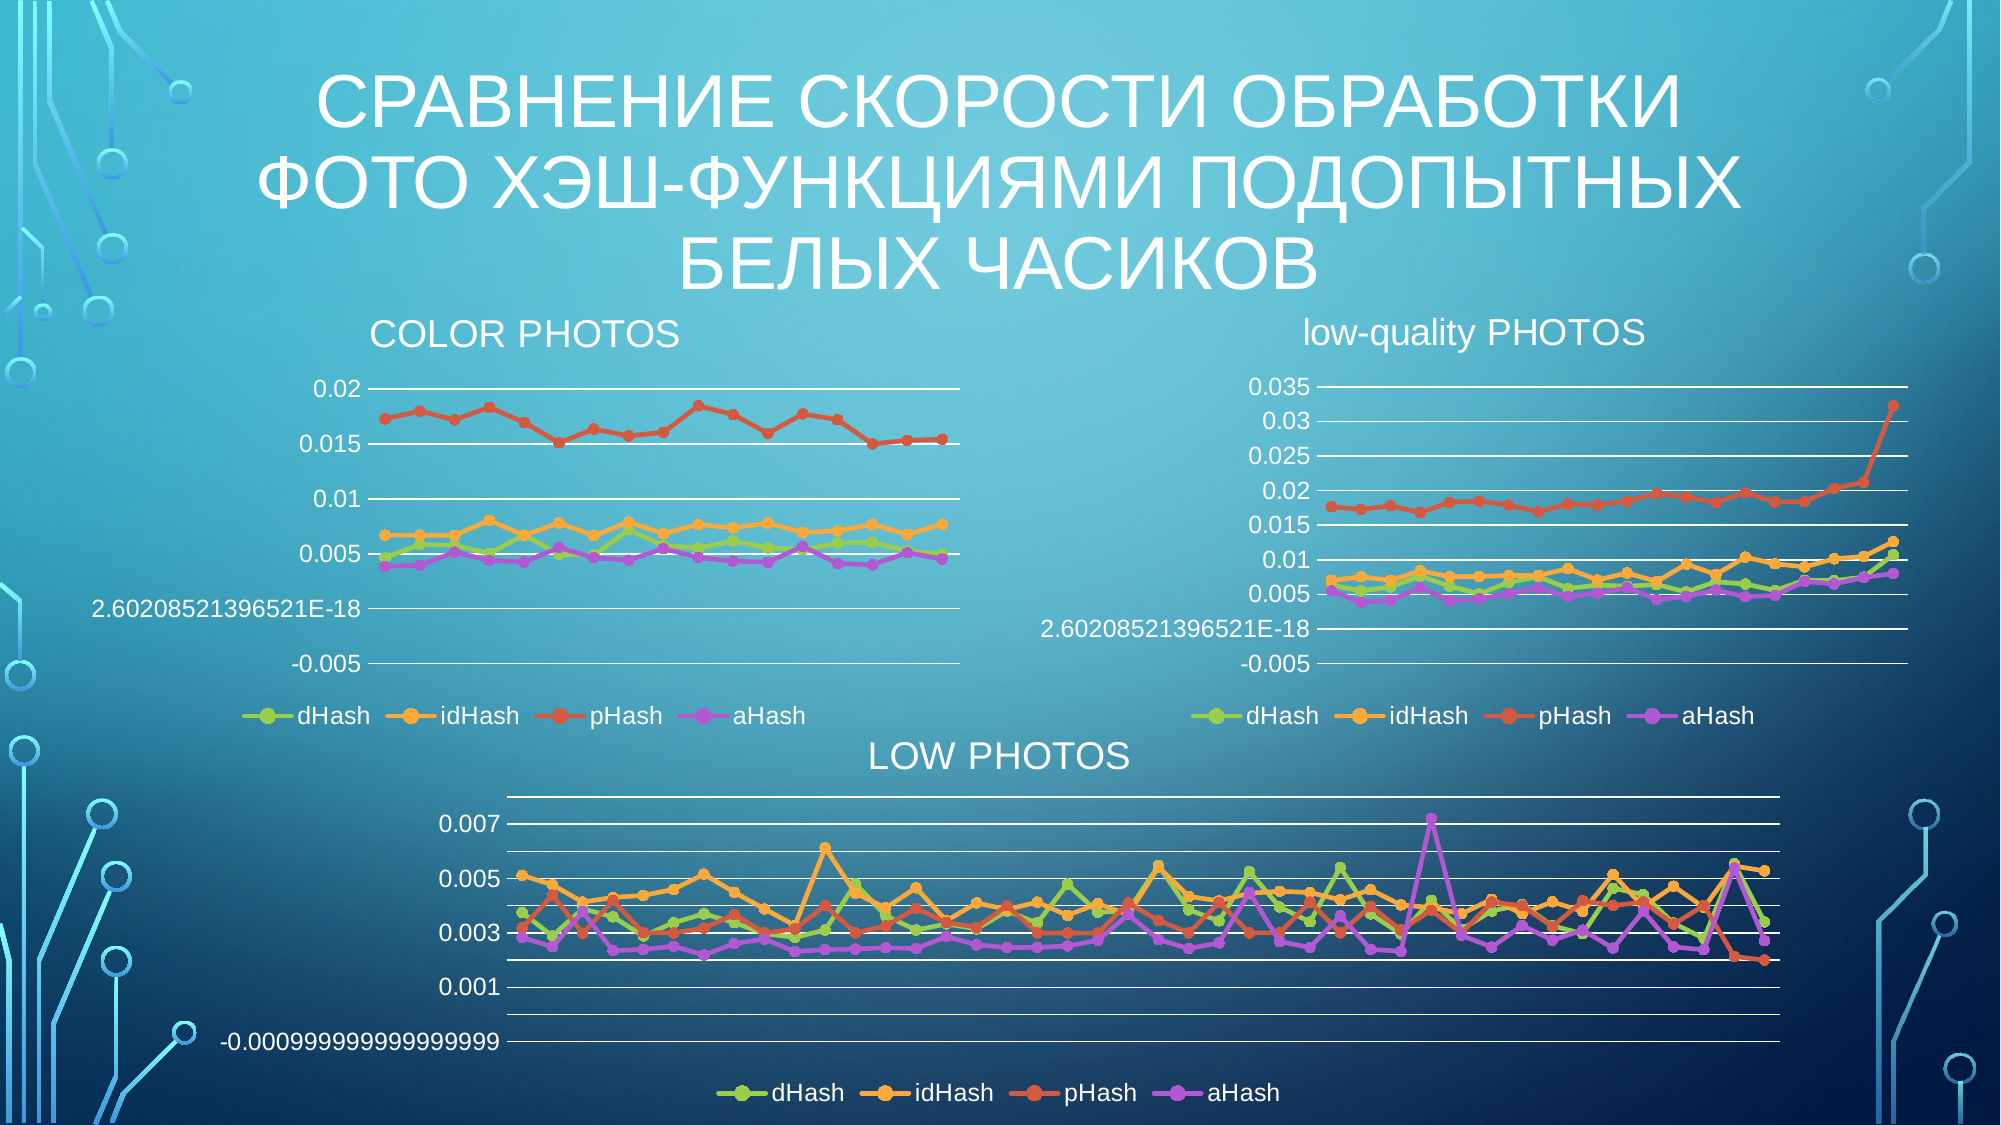

# Сравнение скорости обработки фото хэш-функциями Подопытных белых часиков

### Chart: COLOR PHOTOS

| Category | dHash | idHash | pHash | aHash |
|---|---|---|---|---|
| "white_col_4.jpg" | 0.00462347 | 0.006701017 | 0.017294 | 0.003854208 |
| "white_col_5.jpg" | 0.005849653 | 0.006695015 | 0.017994 | 0.00395022 |
| "white_col_6.jpg" | 0.005767708 | 0.006685234 | 0.017201 | 0.005146868 |
| "white_col_7.jpg" | 0.005039221 | 0.008041436 | 0.018353 | 0.004398182 |
| "white_col_8.jpg" | 0.006724441 | 0.006684063 | 0.016965 | 0.004249846 |
| "white_col_9.jpg" | 0.004955608 | 0.007803951 | 0.015112 | 0.005568224 |
| "white_col_10.jpg" | 0.004885855 | 0.006651052 | 0.016367 | 0.004634692 |
| "white_col_11.jpg" | 0.00718625 | 0.007883157 | 0.015741 | 0.004413849 |
| "white_col_12.jpg" | 0.005743904 | 0.006835311 | 0.016064 | 0.005472474 |
| "white_col_13.jpg" | 0.005512854 | 0.007662056 | 0.018481 | 0.004664409 |
| "white_col_14.jpg" | 0.006167461 | 0.007363565 | 0.017692 | 0.00433133 |
| "white_col_15.jpg" | 0.00552927 | 0.007799409 | 0.015981 | 0.004224569 |
| "white_col_16.jpg" | 0.005369216 | 0.006942406 | 0.017745 | 0.005680353 |
| "white_col_17.jpg" | 0.005966698 | 0.007101581 | 0.017214 | 0.004119465 |
| "white_col_18.jpg" | 0.006045603 | 0.007668288 | 0.015007 | 0.003987009 |
| "white_col_19.jpg" | 0.005266995 | 0.006770982 | 0.015333 | 0.00510174 |
| "white_col_20.jpg" | 0.004971544 | 0.007693536 | 0.015439 | 0.00451169 |

### Chart: low-quality PHOTOS

| Category | dHash | idHash | pHash | aHash |
|---|---|---|---|---|
| "white_fred_20.jpg" | 0.006330898 | 0.00700924 | 0.017692 | 0.005528671 |
| "white_fred_19.jpg" | 0.005490103 | 0.007549125 | 0.017259 | 0.003833706 |
| "white_fred_18.jpg" | 0.00607676 | 0.007022747 | 0.017807 | 0.004117371 |
| "white_fred_17.jpg" | 0.007642299 | 0.008389666 | 0.016821 | 0.006002795 |
| "white_fred_16.jpg" | 0.00617611 | 0.007568732 | 0.01832 | 0.004088938 |
| "white_fred_15.jpg" | 0.00507148 | 0.007585275 | 0.018473 | 0.004354063 |
| "white_fred_14.jpg" | 0.006731687 | 0.007717239 | 0.017912 | 0.0050648 |
| "white_fred_13.jpg" | 0.007561937 | 0.00774803 | 0.016927 | 0.005907277 |
| "white_fred_12.jpg" | 0.005870565 | 0.008709858 | 0.018061 | 0.004676275 |
| "white_fred_11.jpg" | 0.006336621 | 0.007080815 | 0.017929 | 0.005139767 |
| "white_fred_10.jpg" | 0.006179655 | 0.008095505 | 0.018473 | 0.005974791 |
| "white_fred_9.jpg" | 0.006417799 | 0.006859854 | 0.019582 | 0.00422589 |
| "white_fred_8.jpg" | 0.005358807 | 0.009366523 | 0.019062 | 0.004704853 |
| "white_fred_7.jpg" | 0.006833565 | 0.007888087 | 0.018307 | 0.005621132 |
| "white_fred_6.jpg" | 0.006492159 | 0.010375223 | 0.019709 | 0.004656813 |
| "white_fred_5.jpg" | 0.005573287 | 0.009417614 | 0.018377 | 0.00485813 |
| "white_fred_4.jpg" | 0.007025061 | 0.008969123 | 0.018384 | 0.006866368 |
| "white_fred_3.jpg" | 0.006994372 | 0.010137672 | 0.020351 | 0.006507607 |
| "white_fred_2.jpg" | 0.007490547 | 0.010481447 | 0.021221 | 0.007433301 |
| "white_fred_1.jpg" | 0.010722358 | 0.012620875 | 0.032285 | 0.008021649 |

### Chart: LOW PHOTOS

| Category | dHash | idHash | pHash | aHash |
|---|---|---|---|---|
| "white_1.jpg" | 0.003748912 | 0.005118318 | 0.003182 | 0.002831166 |
| "white_2.jpg" | 0.002886095 | 0.004768132 | 0.004389 | 0.00249031 |
| "white_3.jpg" | 0.003887339 | 0.00413414 | 0.002988 | 0.003775024 |
| "white_4.jpg" | 0.00358945 | 0.004306016 | 0.004188 | 0.00234464 |
| "white_5.jpg" | 0.002888483 | 0.004378703 | 0.003007 | 0.002394429 |
| "white_6.jpg" | 0.003373205 | 0.004601178 | 0.002999 | 0.002508832 |
| "white_7.jpg" | 0.003697717 | 0.005160564 | 0.003174 | 0.002187721 |
| "white_8.jpg" | 0.003378775 | 0.004494982 | 0.003677 | 0.002608915 |
| "white_9.jpg" | 0.002970773 | 0.003881983 | 0.002999 | 0.002772774 |
| "white_10.jpg" | 0.002834776 | 0.003272536 | 0.003146 | 0.002312429 |
| "white_11.jpg" | 0.003105016 | 0.006125821 | 0.004002 | 0.002387929 |
| "white_12.jpg" | 0.0048062 | 0.004457721 | 0.003 | 0.002401593 |
| "white_13.jpg" | 0.003632896 | 0.003924098 | 0.003253 | 0.002458026 |
| "white_14.jpg" | 0.003102707 | 0.004657279 | 0.003908 | 0.002420831 |
| "white_15.jpg" | 0.003331325 | 0.003447371 | 0.003381 | 0.002871181 |
| "white_16.jpg" | 0.003147579 | 0.004101832 | 0.003205 | 0.002558872 |
| "white_17.jpg" | 0.003805929 | 0.003862518 | 0.004 | 0.002459323 |
| "white_18.jpg" | 0.003365137 | 0.004130914 | 0.002999 | 0.002469436 |
| "white_19.jpg" | 0.004794377 | 0.003641464 | 0.002996 | 0.002518784 |
| "white_20.jpg" | 0.003759824 | 0.004078099 | 0.002989 | 0.002728446 |
| "white_21.jpg" | 0.003798894 | 0.003666992 | 0.0041 | 0.003668177 |
| "white_22.jpg" | 0.005480738 | 0.005424807 | 0.003456 | 0.002755423 |
| "white_23.jpg" | 0.003846579 | 0.004344685 | 0.003 | 0.002422817 |
| "white_24.jpg" | 0.003441314 | 0.004175309 | 0.004117 | 0.002632544 |
| "white_25.jpg" | 0.005255794 | 0.004461457 | 0.003001 | 0.004493644 |
| "white_26.jpg" | 0.003952378 | 0.004531006 | 0.003 | 0.002681414 |
| "white_27.jpg" | 0.003407375 | 0.004485585 | 0.004134 | 0.002466065 |
| "white_28.jpg" | 0.005405869 | 0.004218461 | 0.003 | 0.003624801 |
| "white_29.jpg" | 0.003696682 | 0.00458933 | 0.003983 | 0.00239544 |
| "white_30.jpg" | 0.002954882 | 0.004028528 | 0.003103 | 0.002324032 |
| "white_31.jpg" | 0.004201575 | 0.003935604 | 0.003832 | 0.007214735 |
| "white_32.jpg" | 0.003128473 | 0.003703985 | 0.00299 | 0.002908926 |
| "white_33.jpg" | 0.003804542 | 0.004237985 | 0.004134 | 0.002476154 |
| "white_34.jpg" | 0.004042339 | 0.003706056 | 0.004001 | 0.0032711 |
| "white_35.jpg" | 0.003259625 | 0.004144327 | 0.003227 | 0.002732054 |
| "white_36.jpg" | 0.002969616 | 0.003786966 | 0.004183 | 0.00310117 |
| "white_37.jpg" | 0.004643053 | 0.005158113 | 0.004002 | 0.002437193 |
| "white_38.jpg" | 0.004410549 | 0.003957159 | 0.004137 | 0.003795826 |
| "white_39.jpg" | 0.003358698 | 0.004718335 | 0.003326 | 0.002483677 |
| "white_40.jpg" | 0.002796532 | 0.003936847 | 0.004007 | 0.002379487 |
| "white_41.jpg" | 0.005540872 | 0.005456815 | 0.002133 | 0.005383069 |
| "white_42.jpg" | 0.003400903 | 0.005282461 | 0.002 | 0.002712649 |